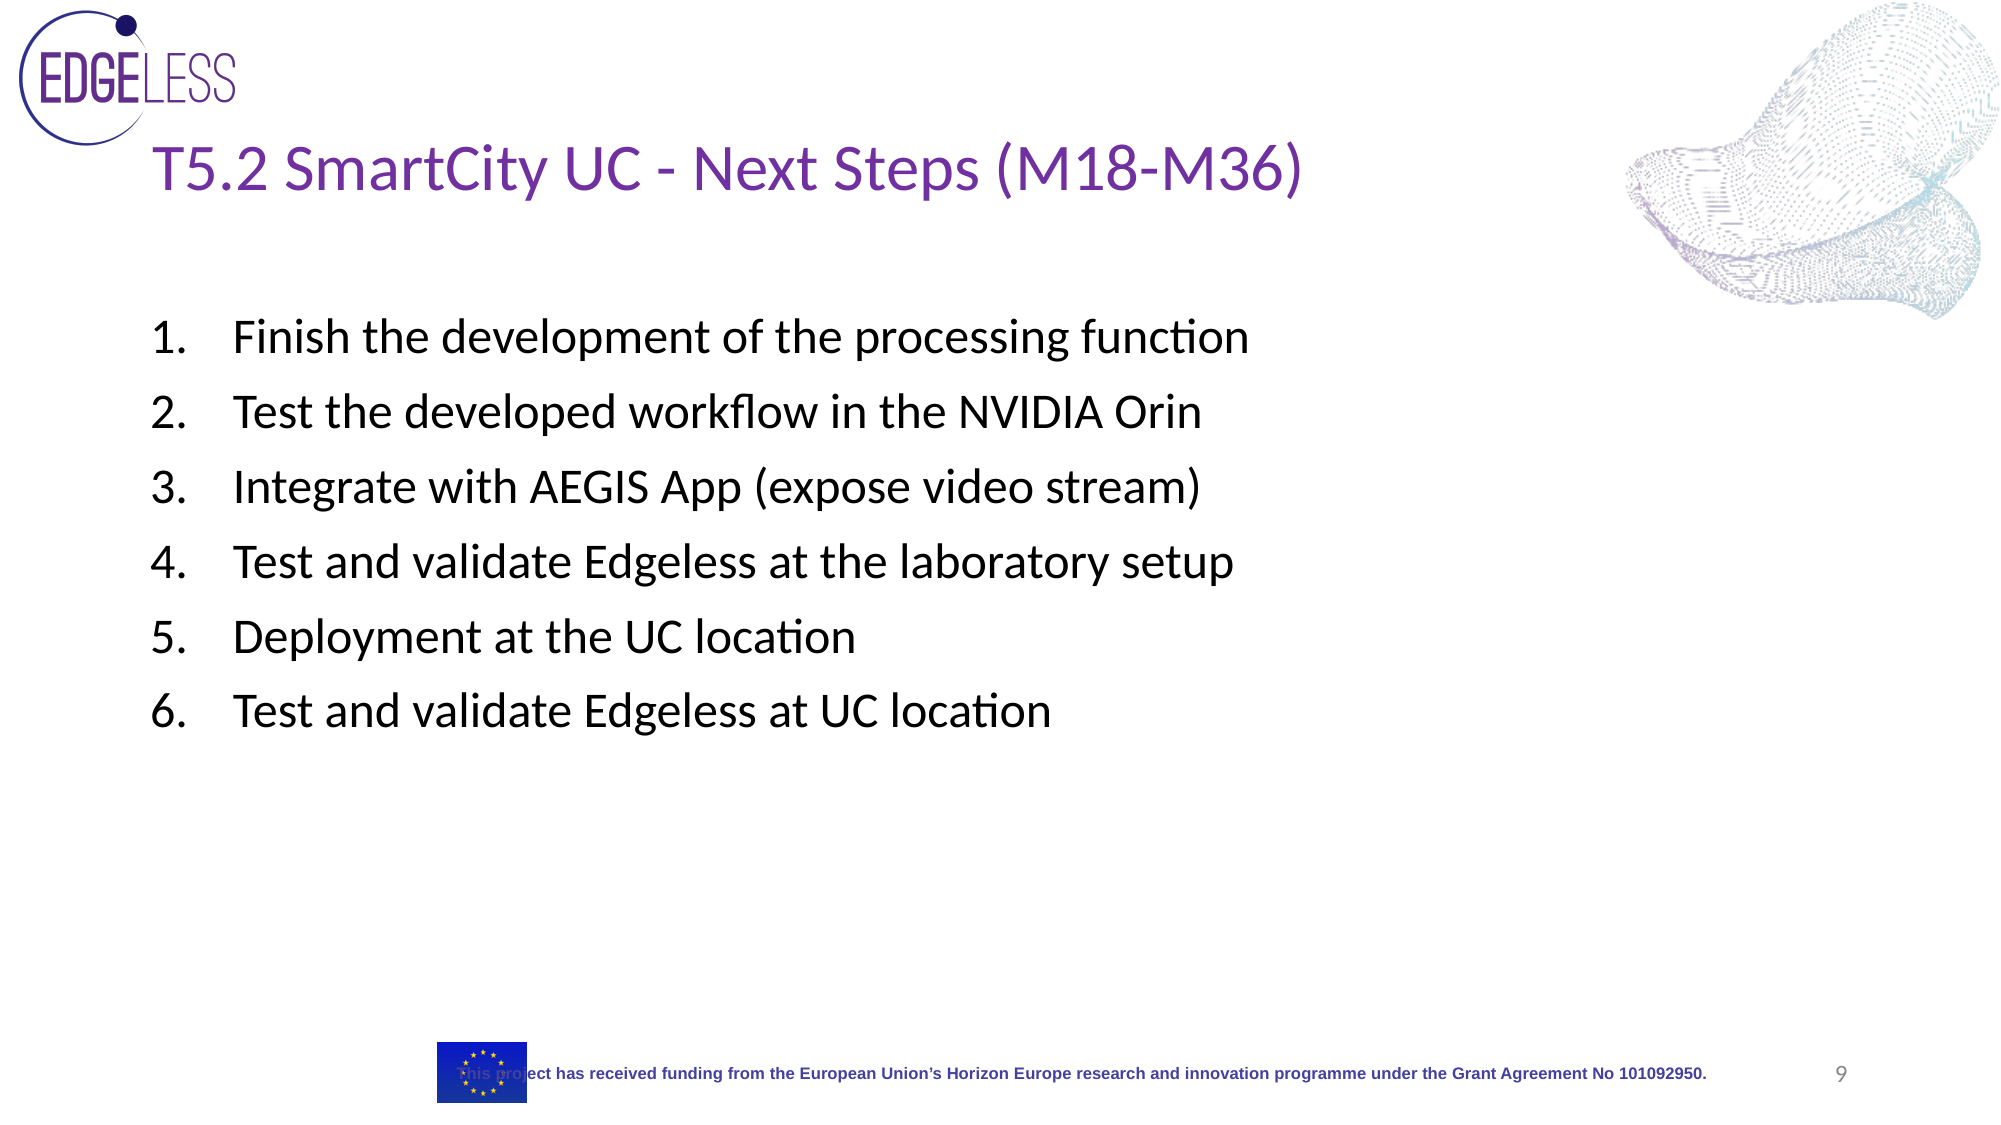

# T5.2 SmartCity UC - Next Steps (M18-M36)
Finish the development of the processing function
Test the developed workflow in the NVIDIA Orin
Integrate with AEGIS App (expose video stream)
Test and validate Edgeless at the laboratory setup
Deployment at the UC location
Test and validate Edgeless at UC location

9